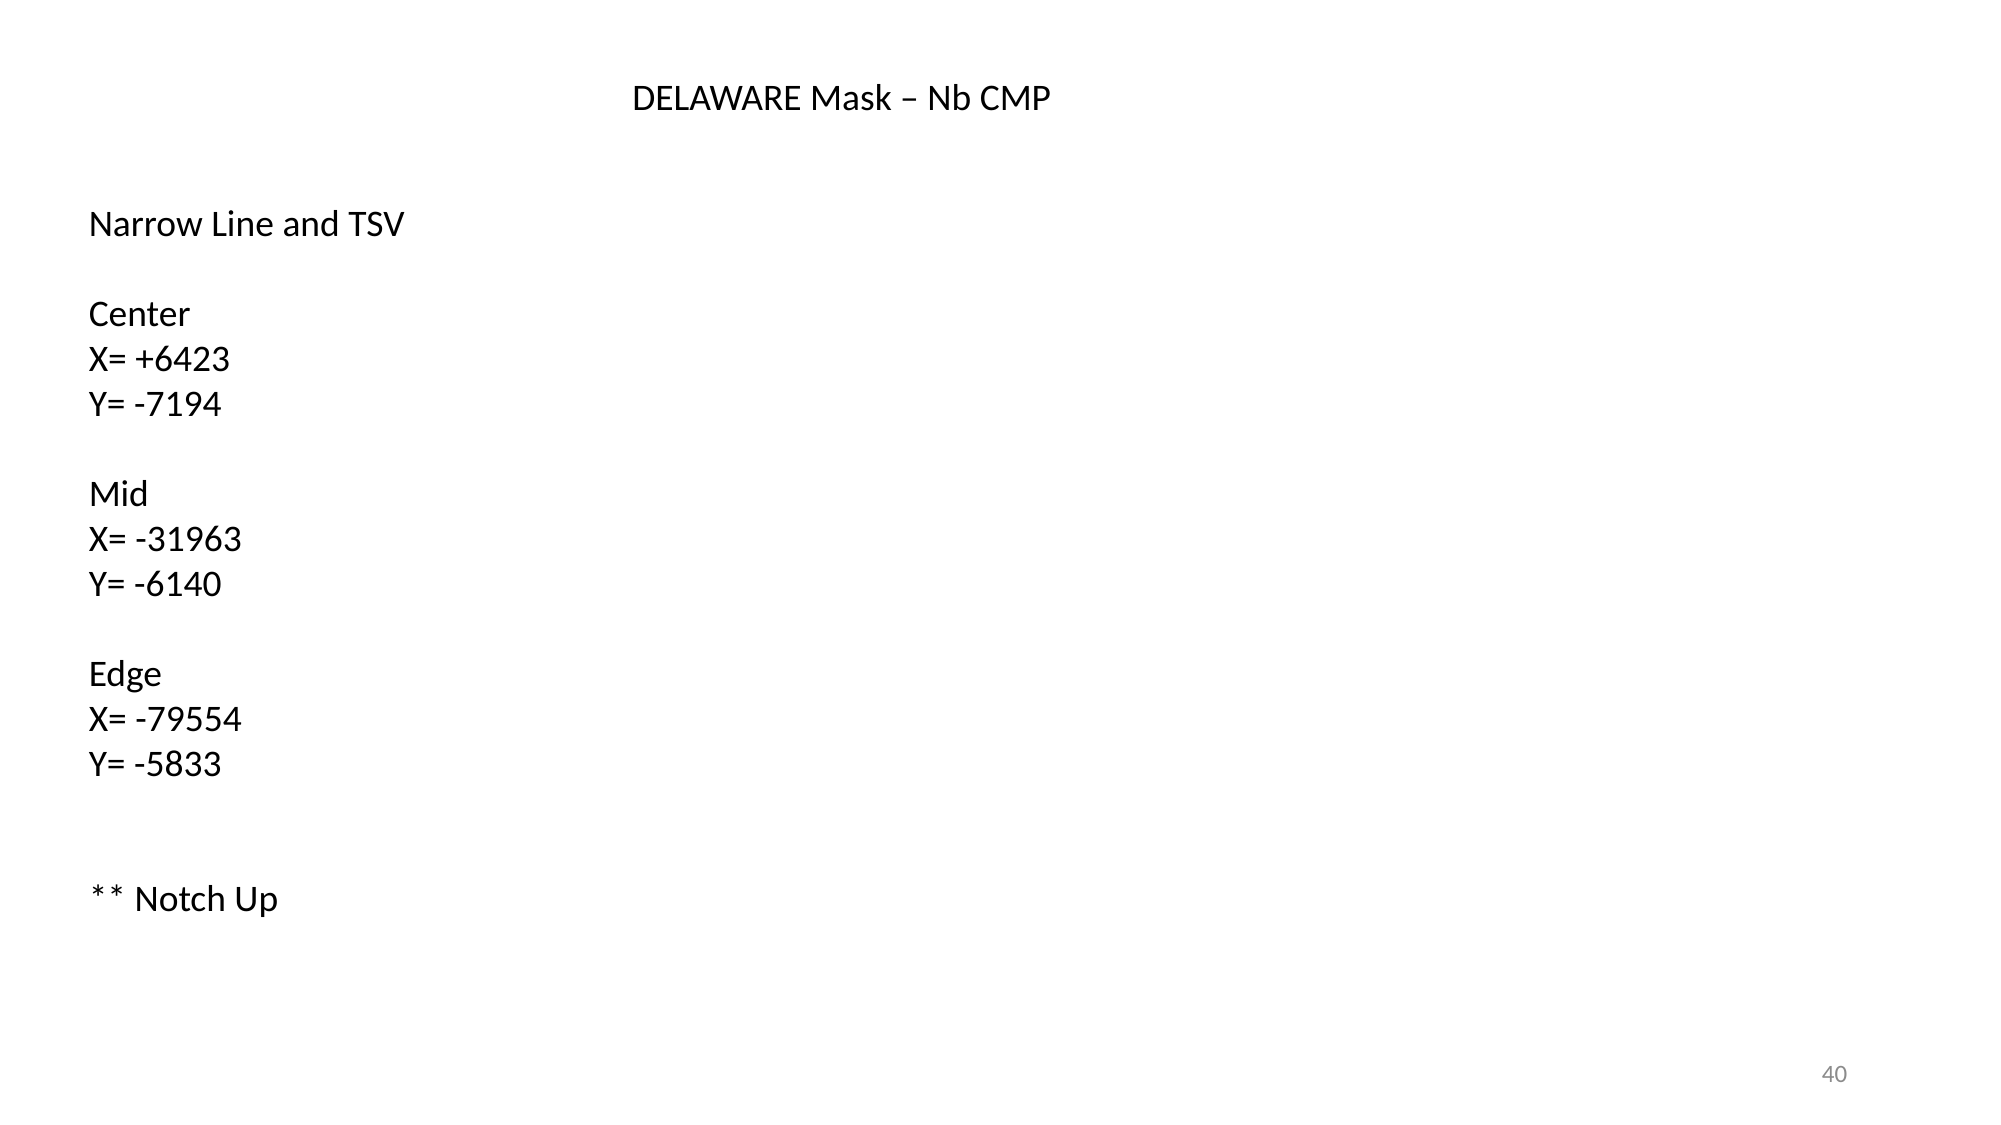

DELAWARE Mask – Nb CMP
Narrow Line and TSV

Center
X= +6423
Y= -7194

Mid
X= -31963
Y= -6140

Edge
X= -79554
Y= -5833

** Notch Up
40